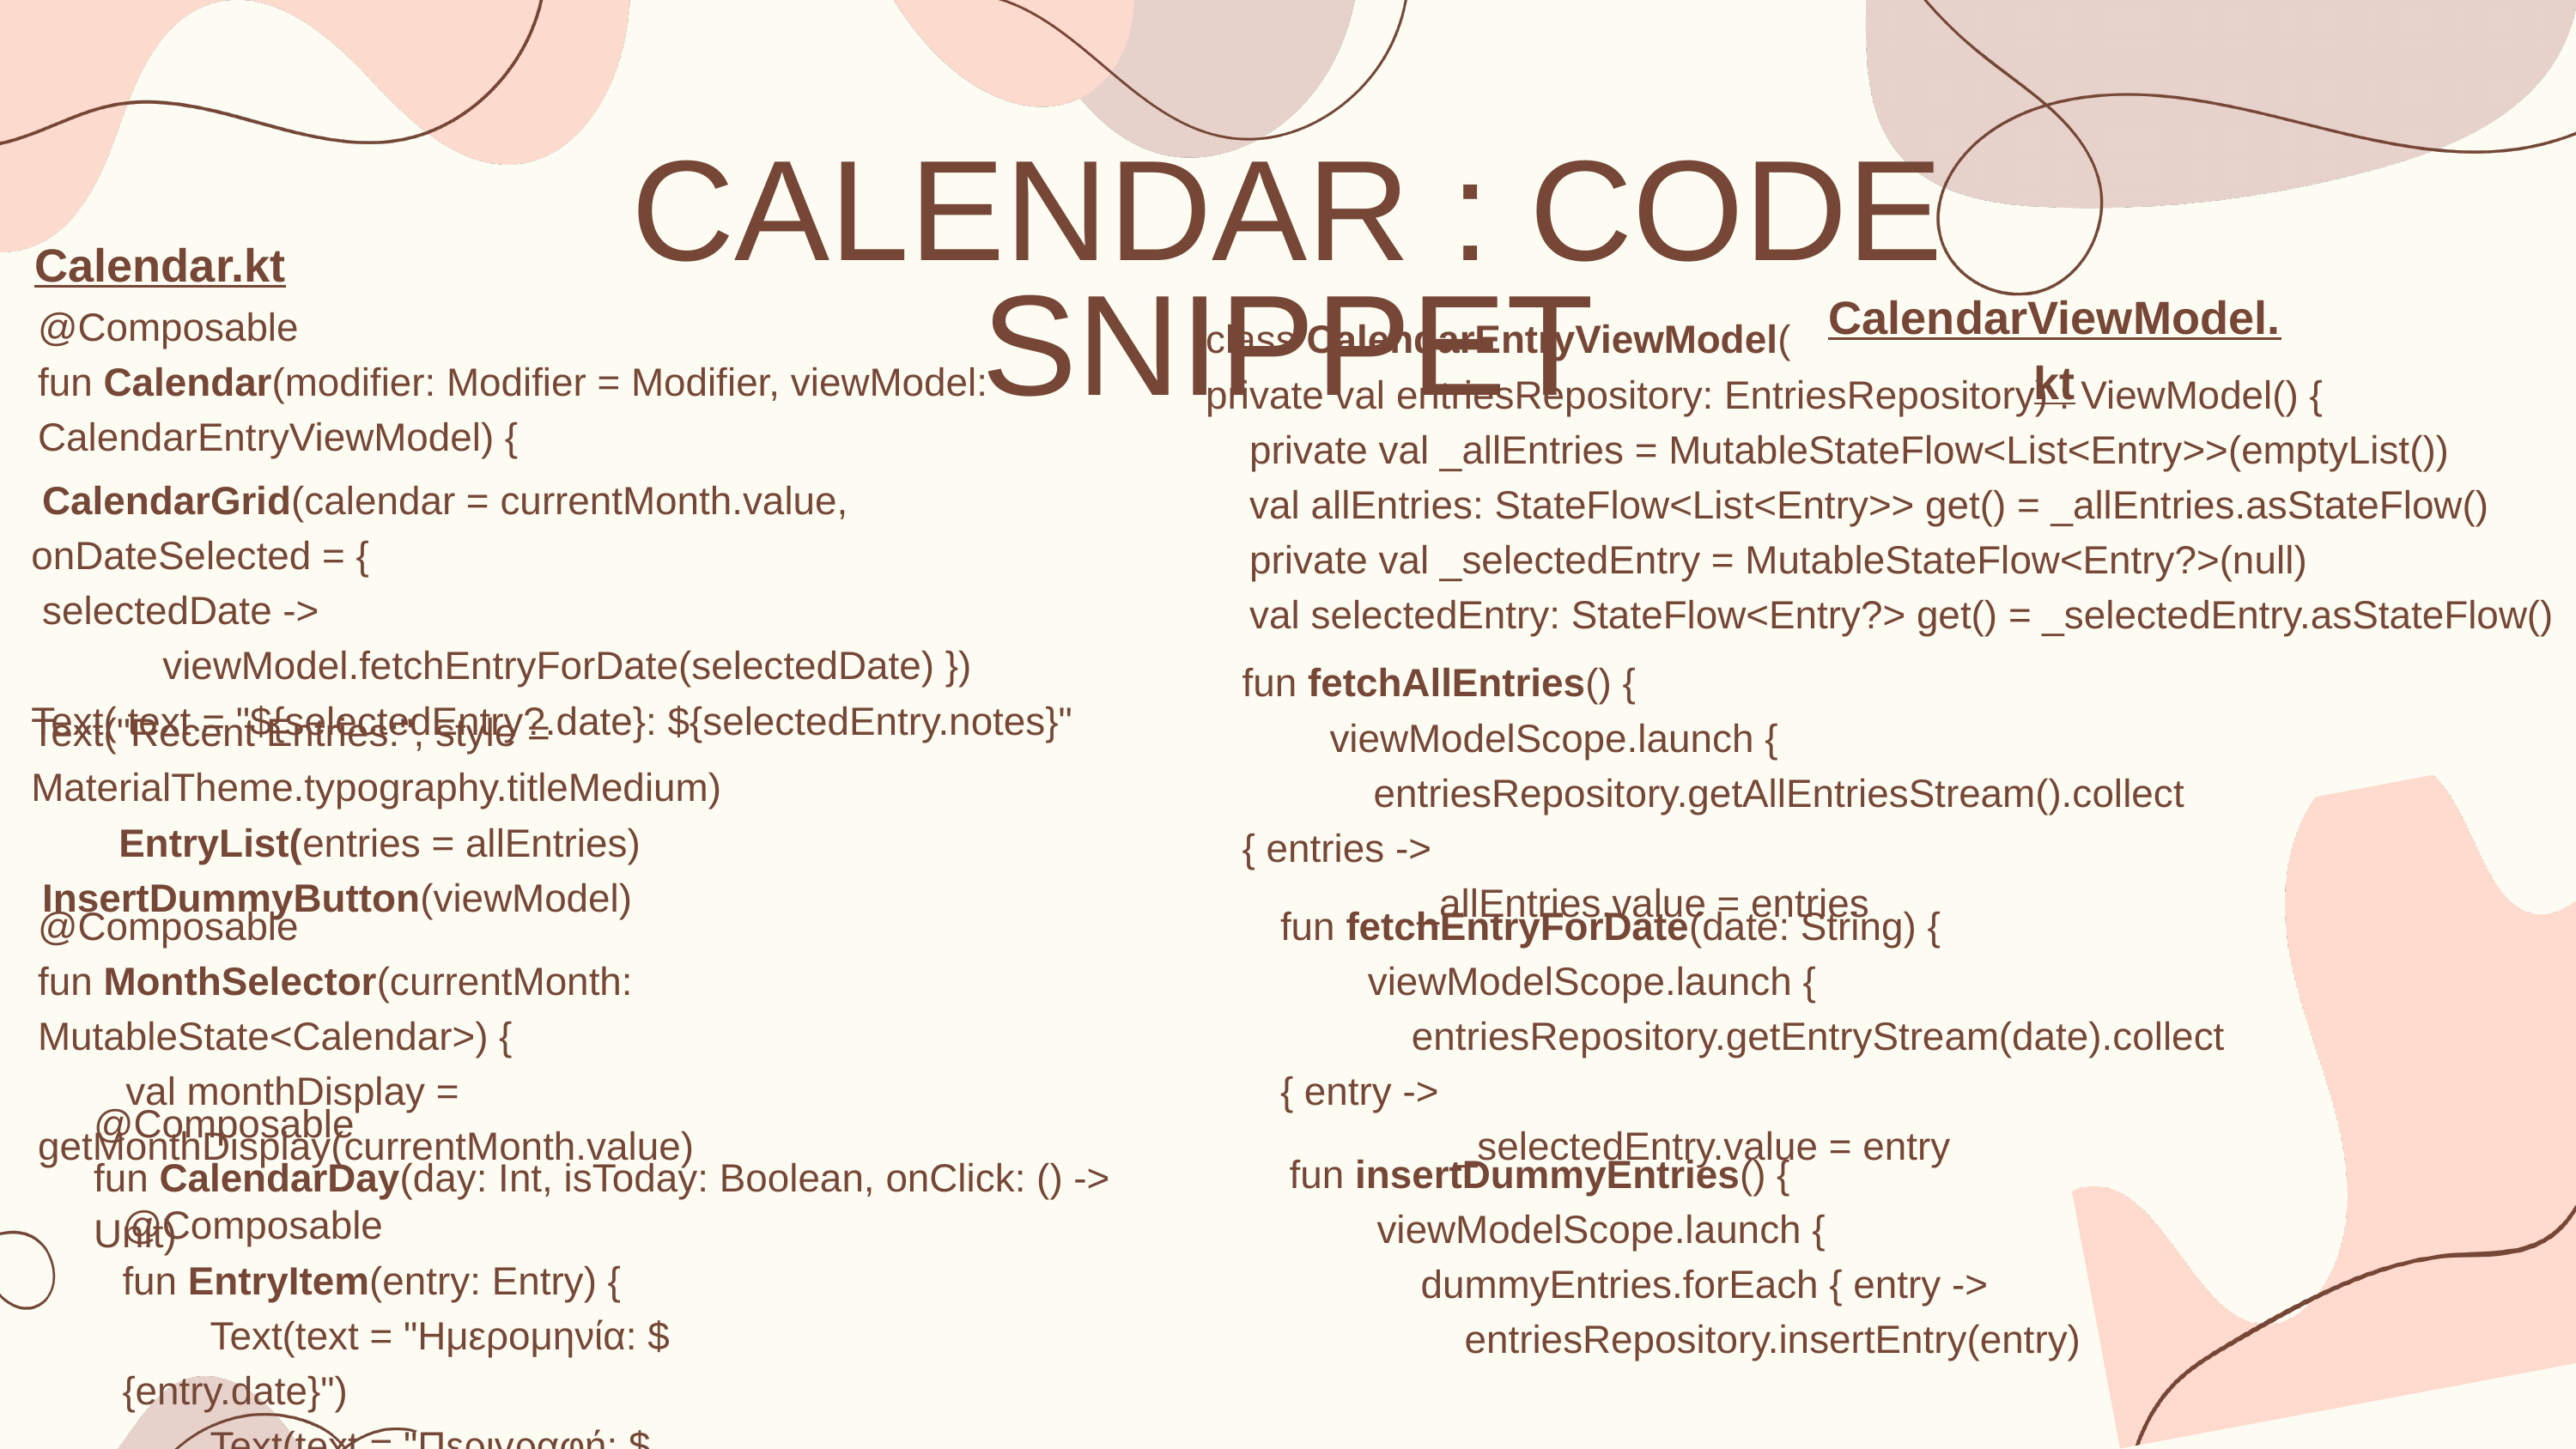

CALENDAR : CODE SNIPPET

Calendar.kt
CalendarViewModel.kt
@Composable
fun Calendar(modifier: Modifier = Modifier, viewModel: CalendarEntryViewModel) {
class CalendarEntryViewModel(
private val entriesRepository: EntriesRepository) : ViewModel() {
    private val _allEntries = MutableStateFlow<List<Entry>>(emptyList())
    val allEntries: StateFlow<List<Entry>> get() = _allEntries.asStateFlow()
    private val _selectedEntry = MutableStateFlow<Entry?>(null)
    val selectedEntry: StateFlow<Entry?> get() = _selectedEntry.asStateFlow()

 CalendarGrid(calendar = currentMonth.value, onDateSelected = {
 selectedDate ->
            viewModel.fetchEntryForDate(selectedDate) })
Text( text = "${selectedEntry?.date}: ${selectedEntry.notes}"

fun fetchAllEntries() {
        viewModelScope.launch {
            entriesRepository.getAllEntriesStream().collect { entries ->
                _allEntries.value = entries

Text("Recent Entries:", style = MaterialTheme.typography.titleMedium)
        EntryList(entries = allEntries)
 InsertDummyButton(viewModel)

@Composable
fun MonthSelector(currentMonth: MutableState<Calendar>) {
        val monthDisplay = getMonthDisplay(currentMonth.value)
fun fetchEntryForDate(date: String) {
        viewModelScope.launch {
            entriesRepository.getEntryStream(date).collect { entry ->
                _selectedEntry.value = entry
@Composable
fun CalendarDay(day: Int, isToday: Boolean, onClick: () -> Unit)

fun insertDummyEntries() {
        viewModelScope.launch {
            dummyEntries.forEach { entry ->
                entriesRepository.insertEntry(entry)

@Composable
fun EntryItem(entry: Entry) {
        Text(text = "Ημερομηνία: ${entry.date}")
        Text(text = "Περιγραφή: ${entry.notes}")